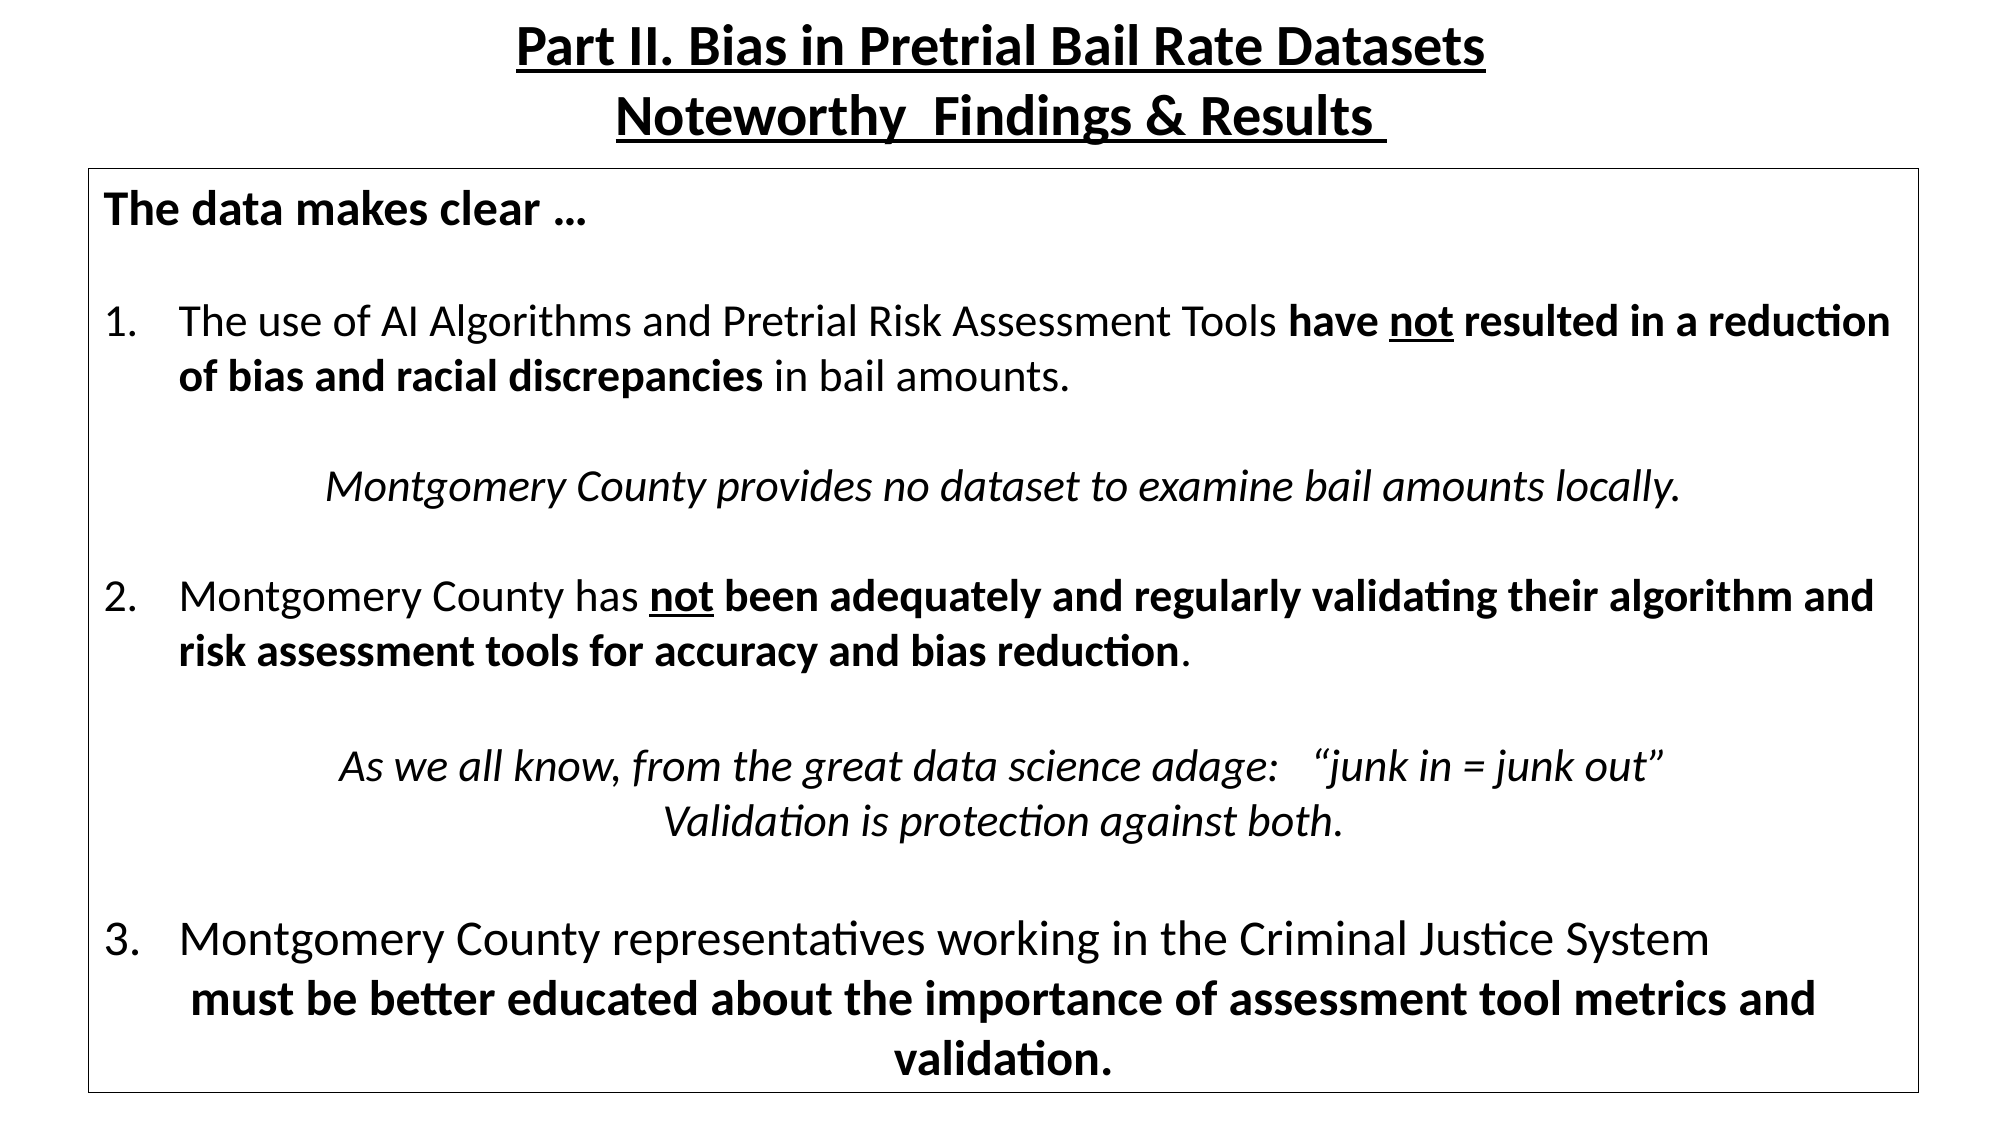

Part II. Bias in Pretrial Bail Rate Datasets
Noteworthy  Findings & Results
The data makes clear …

The use of AI Algorithms and Pretrial Risk Assessment Tools have not resulted in a reduction of bias and racial discrepancies in bail amounts.

Montgomery County provides no dataset to examine bail amounts locally.

Montgomery County has not been adequately and regularly validating their algorithm and risk assessment tools for accuracy and bias reduction.

As we all know, from the great data science adage:   “junk in = junk out”
Validation is protection against both.

Montgomery County representatives working in the Criminal Justice System
must be better educated about the importance of assessment tool metrics and validation.